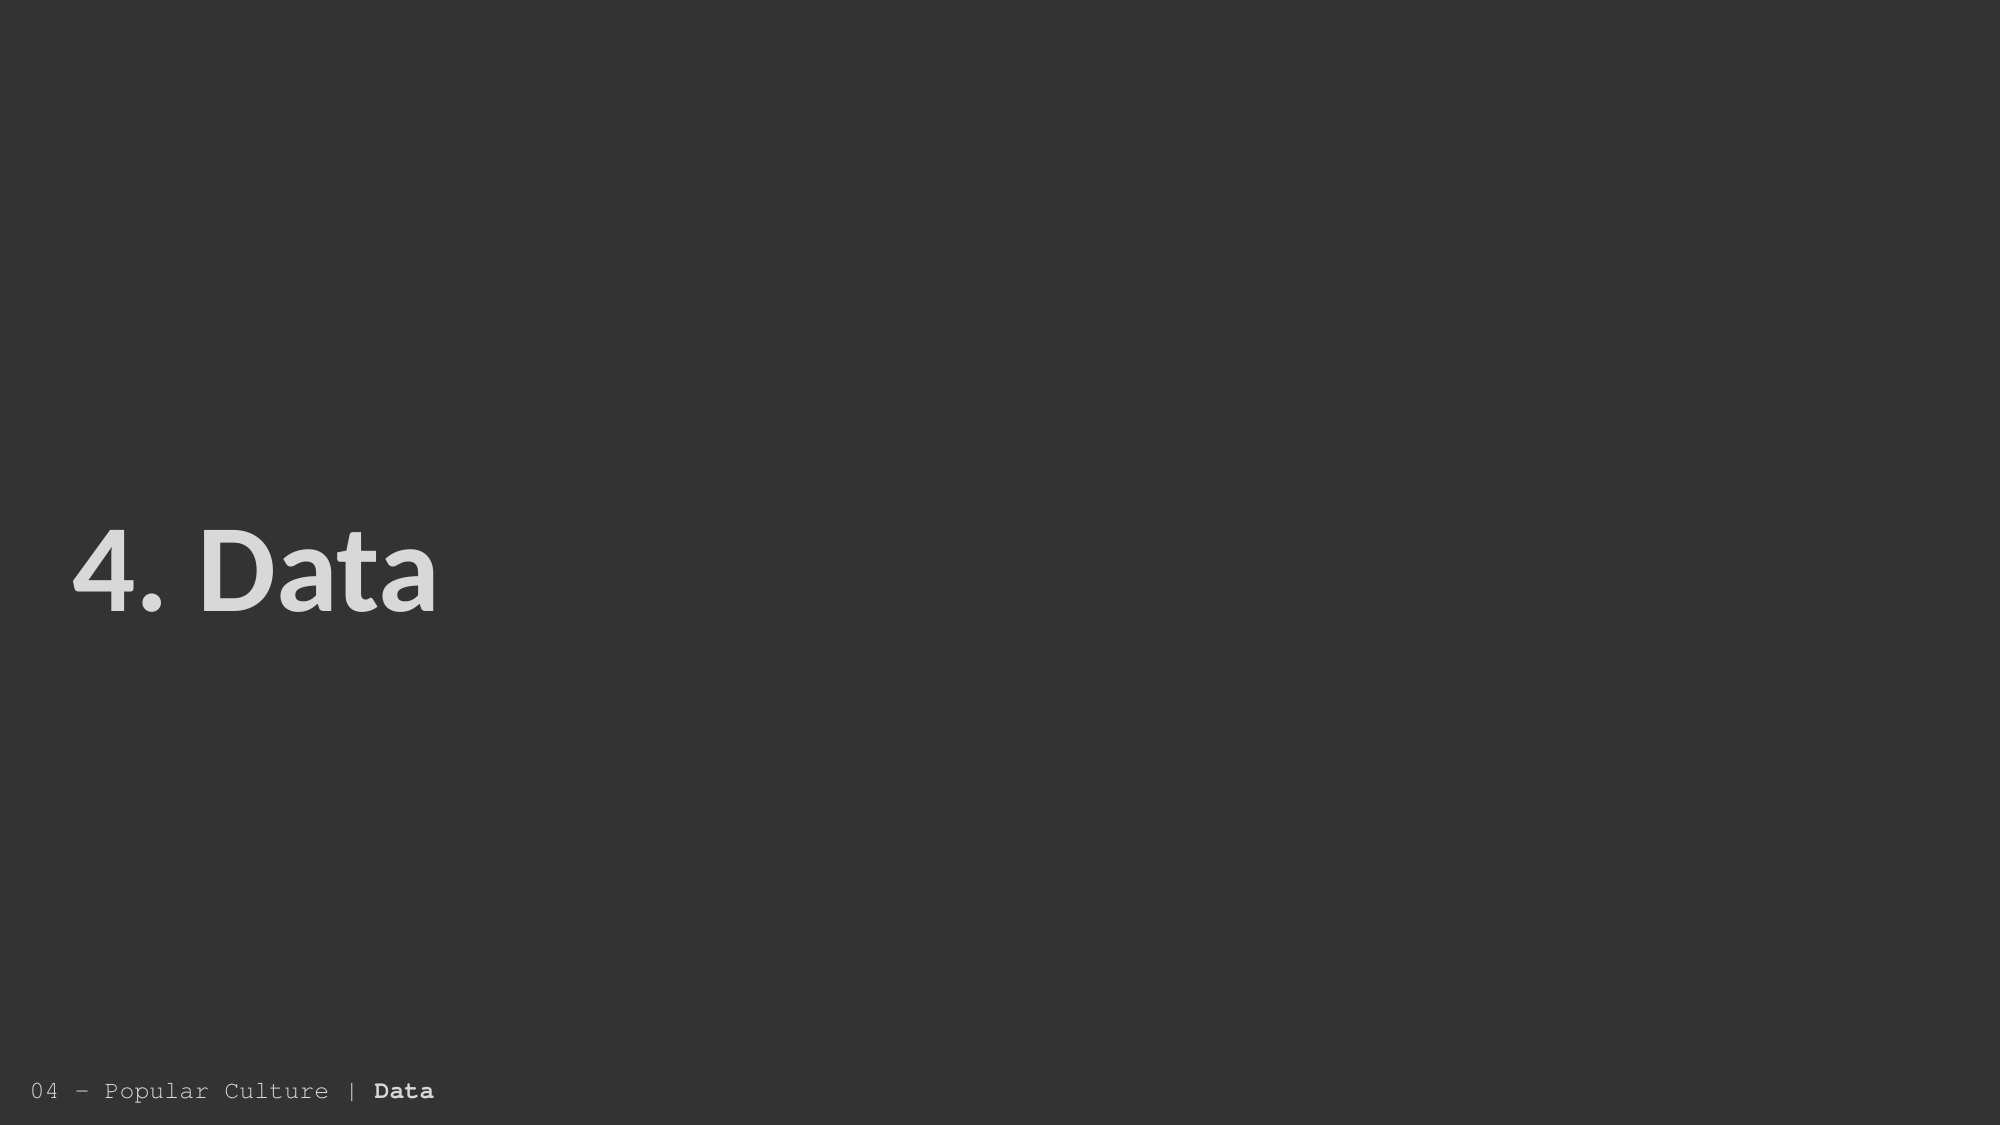

4. Data
04 – Popular Culture | Data